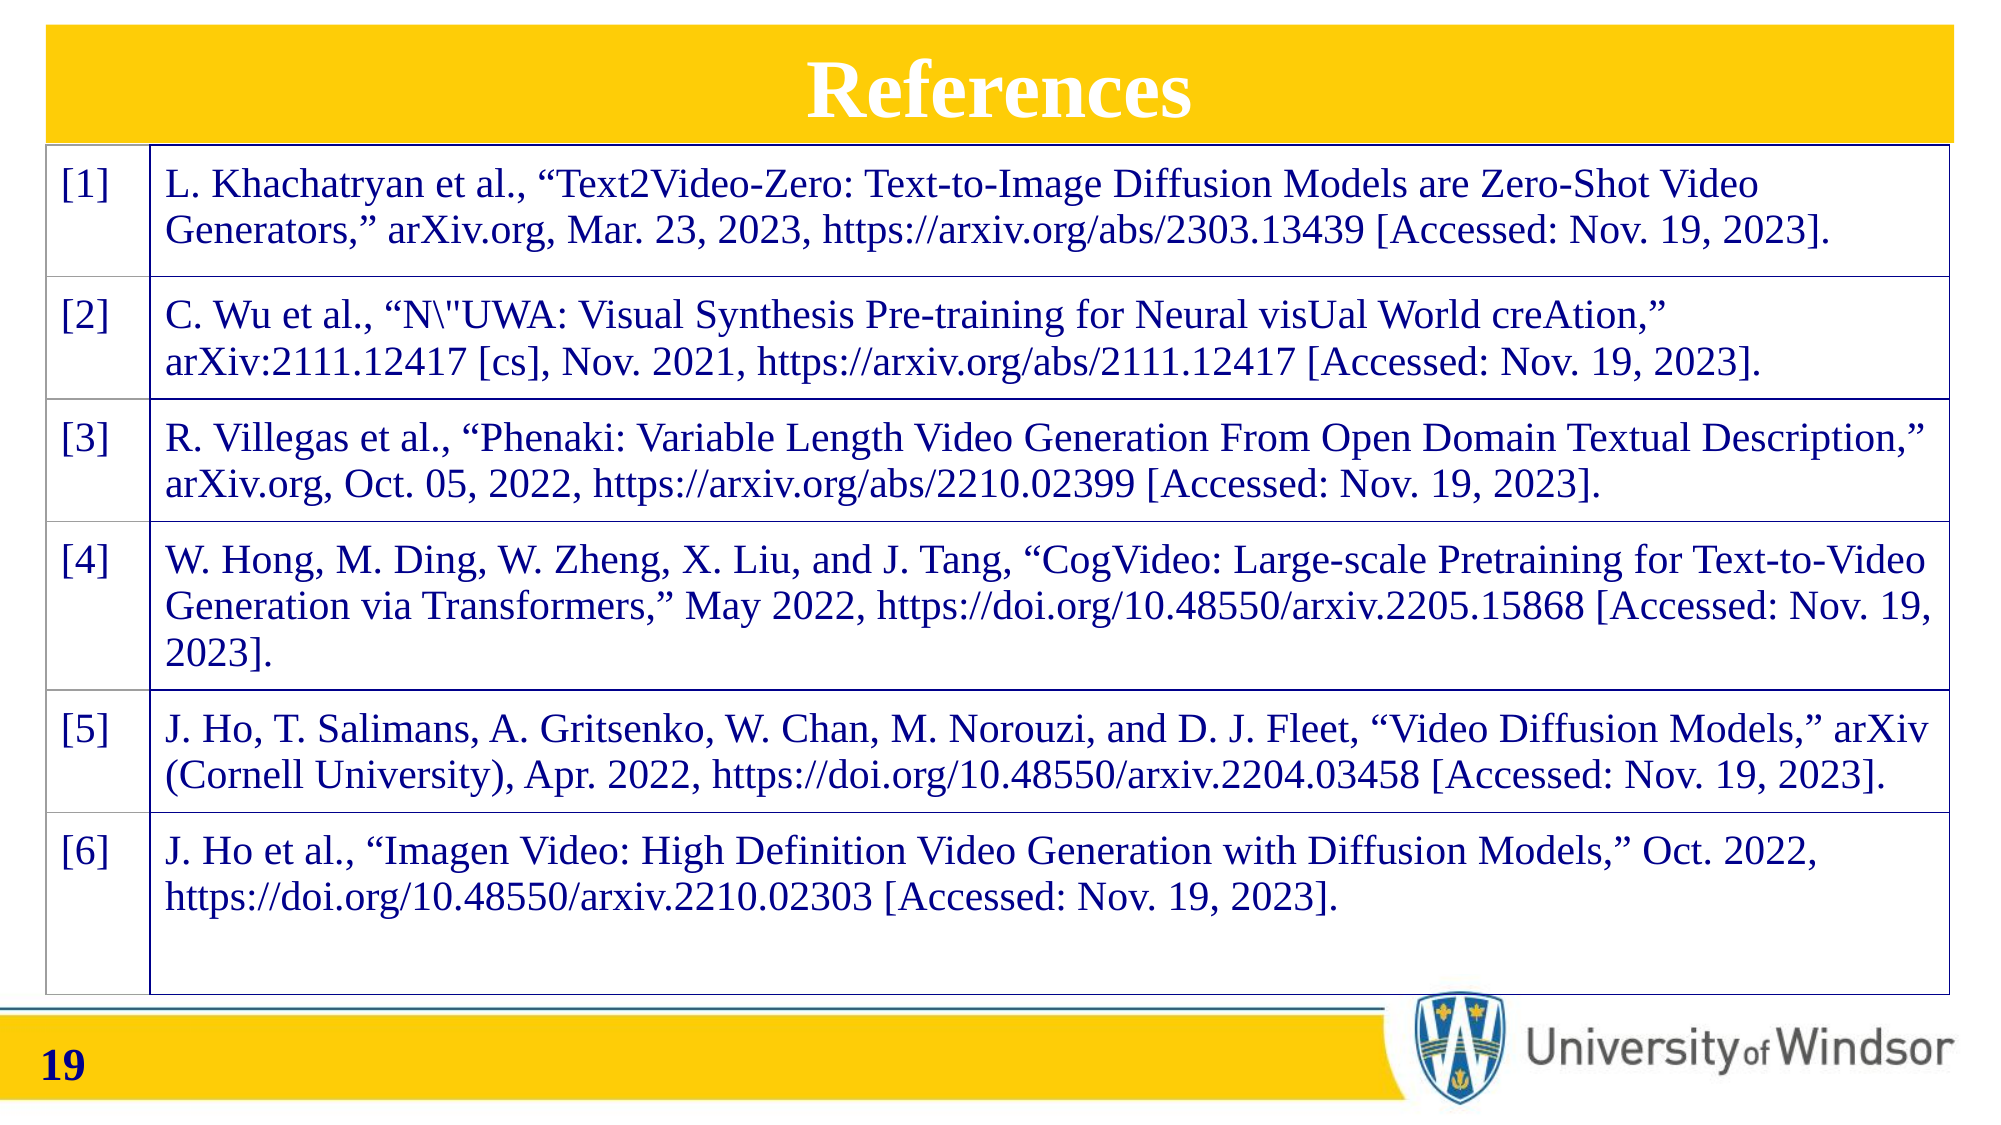

References
| [1] | L. Khachatryan et al., “Text2Video-Zero: Text-to-Image Diffusion Models are Zero-Shot Video Generators,” arXiv.org, Mar. 23, 2023, https://arxiv.org/abs/2303.13439 [Accessed: Nov. 19, 2023]. |
| --- | --- |
| [2] | C. Wu et al., “N\"UWA: Visual Synthesis Pre-training for Neural visUal World creAtion,” arXiv:2111.12417 [cs], Nov. 2021, https://arxiv.org/abs/2111.12417 [Accessed: Nov. 19, 2023]. |
| [3] | R. Villegas et al., “Phenaki: Variable Length Video Generation From Open Domain Textual Description,” arXiv.org, Oct. 05, 2022, https://arxiv.org/abs/2210.02399 [Accessed: Nov. 19, 2023]. |
| [4] | W. Hong, M. Ding, W. Zheng, X. Liu, and J. Tang, “CogVideo: Large-scale Pretraining for Text-to-Video Generation via Transformers,” May 2022, https://doi.org/10.48550/arxiv.2205.15868 [Accessed: Nov. 19, 2023]. |
| [5] | J. Ho, T. Salimans, A. Gritsenko, W. Chan, M. Norouzi, and D. J. Fleet, “Video Diffusion Models,” arXiv (Cornell University), Apr. 2022, https://doi.org/10.48550/arxiv.2204.03458 [Accessed: Nov. 19, 2023]. |
| [6] | J. Ho et al., “Imagen Video: High Definition Video Generation with Diffusion Models,” Oct. 2022, https://doi.org/10.48550/arxiv.2210.02303 [Accessed: Nov. 19, 2023]. |
19